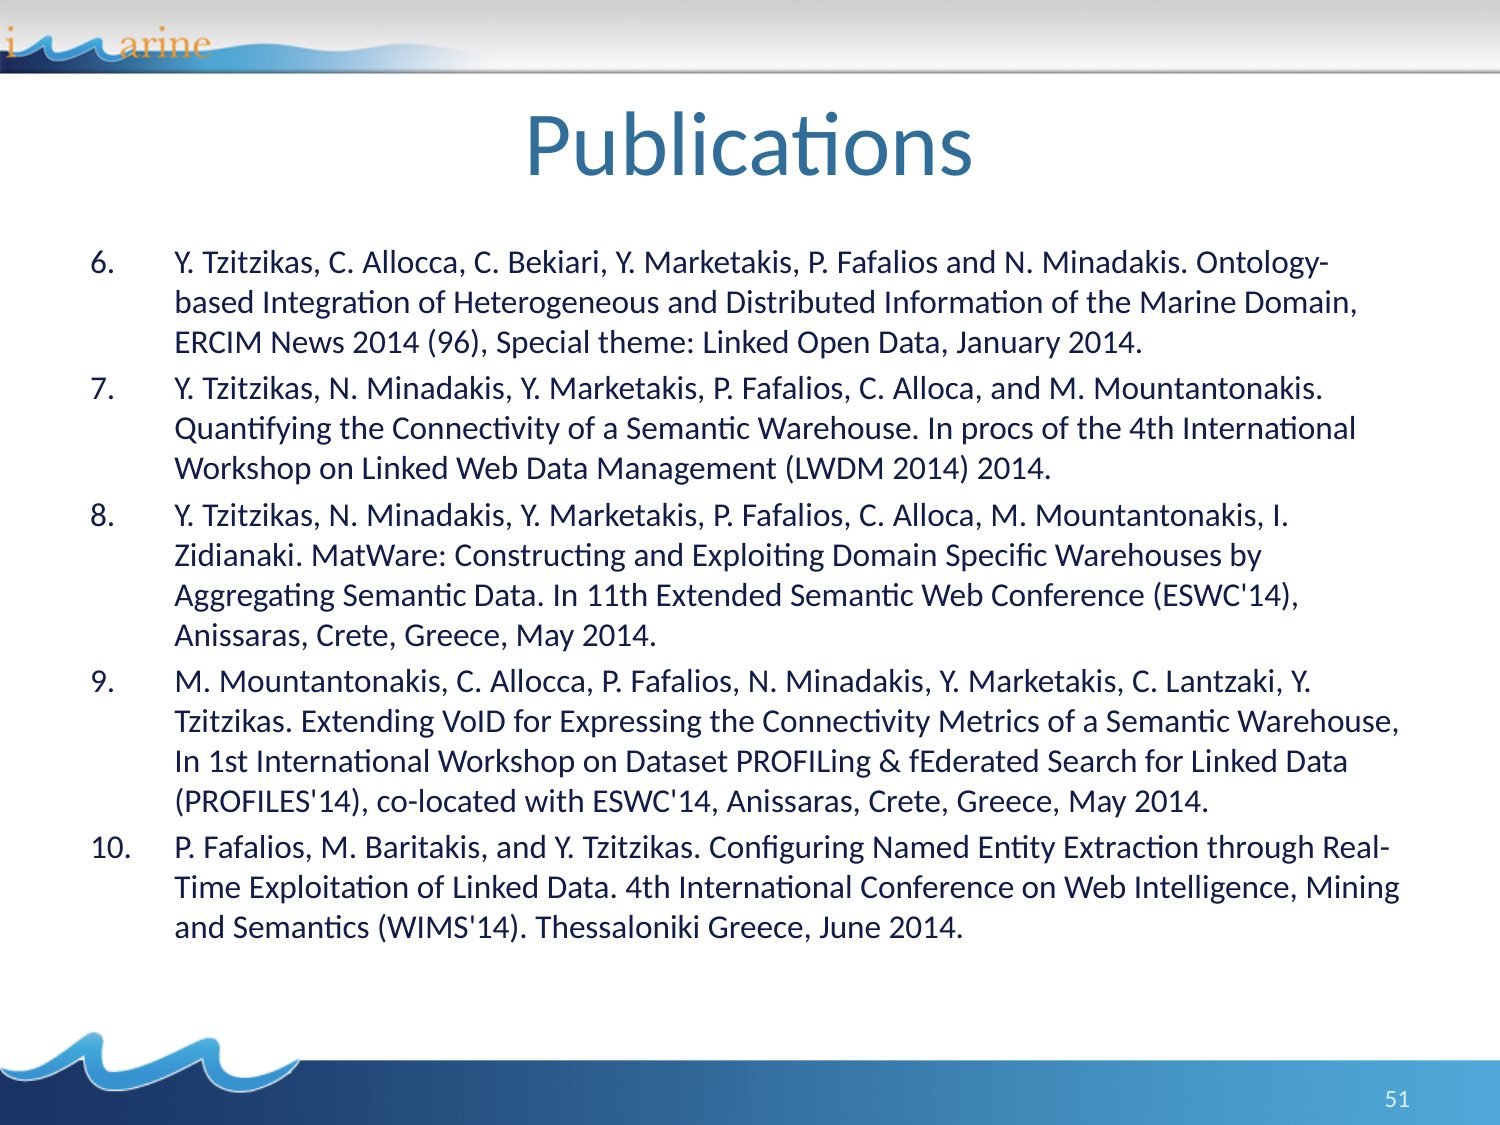

# Publications
Y. Tzitzikas, C. Allocca, C. Bekiari, Y. Marketakis, P. Fafalios and N. Minadakis. Ontology-based Integration of Heterogeneous and Distributed Information of the Marine Domain, ERCIM News 2014 (96), Special theme: Linked Open Data, January 2014.
Y. Tzitzikas, N. Minadakis, Y. Marketakis, P. Fafalios, C. Alloca, and M. Mountantonakis. Quantifying the Connectivity of a Semantic Warehouse. In procs of the 4th International Workshop on Linked Web Data Management (LWDM 2014) 2014.
Y. Tzitzikas, N. Minadakis, Y. Marketakis, P. Fafalios, C. Alloca, M. Mountantonakis, I. Zidianaki. MatWare: Constructing and Exploiting Domain Specific Warehouses by Aggregating Semantic Data. In 11th Extended Semantic Web Conference (ESWC'14), Anissaras, Crete, Greece, May 2014.
M. Mountantonakis, C. Allocca, P. Fafalios, N. Minadakis, Y. Marketakis, C. Lantzaki, Y. Tzitzikas. Extending VoID for Expressing the Connectivity Metrics of a Semantic Warehouse, In 1st International Workshop on Dataset PROFILing & fEderated Search for Linked Data (PROFILES'14), co-located with ESWC'14, Anissaras, Crete, Greece, May 2014.
P. Fafalios, M. Baritakis, and Y. Tzitzikas. Configuring Named Entity Extraction through Real-Time Exploitation of Linked Data. 4th International Conference on Web Intelligence, Mining and Semantics (WIMS'14). Thessaloniki Greece, June 2014.

51